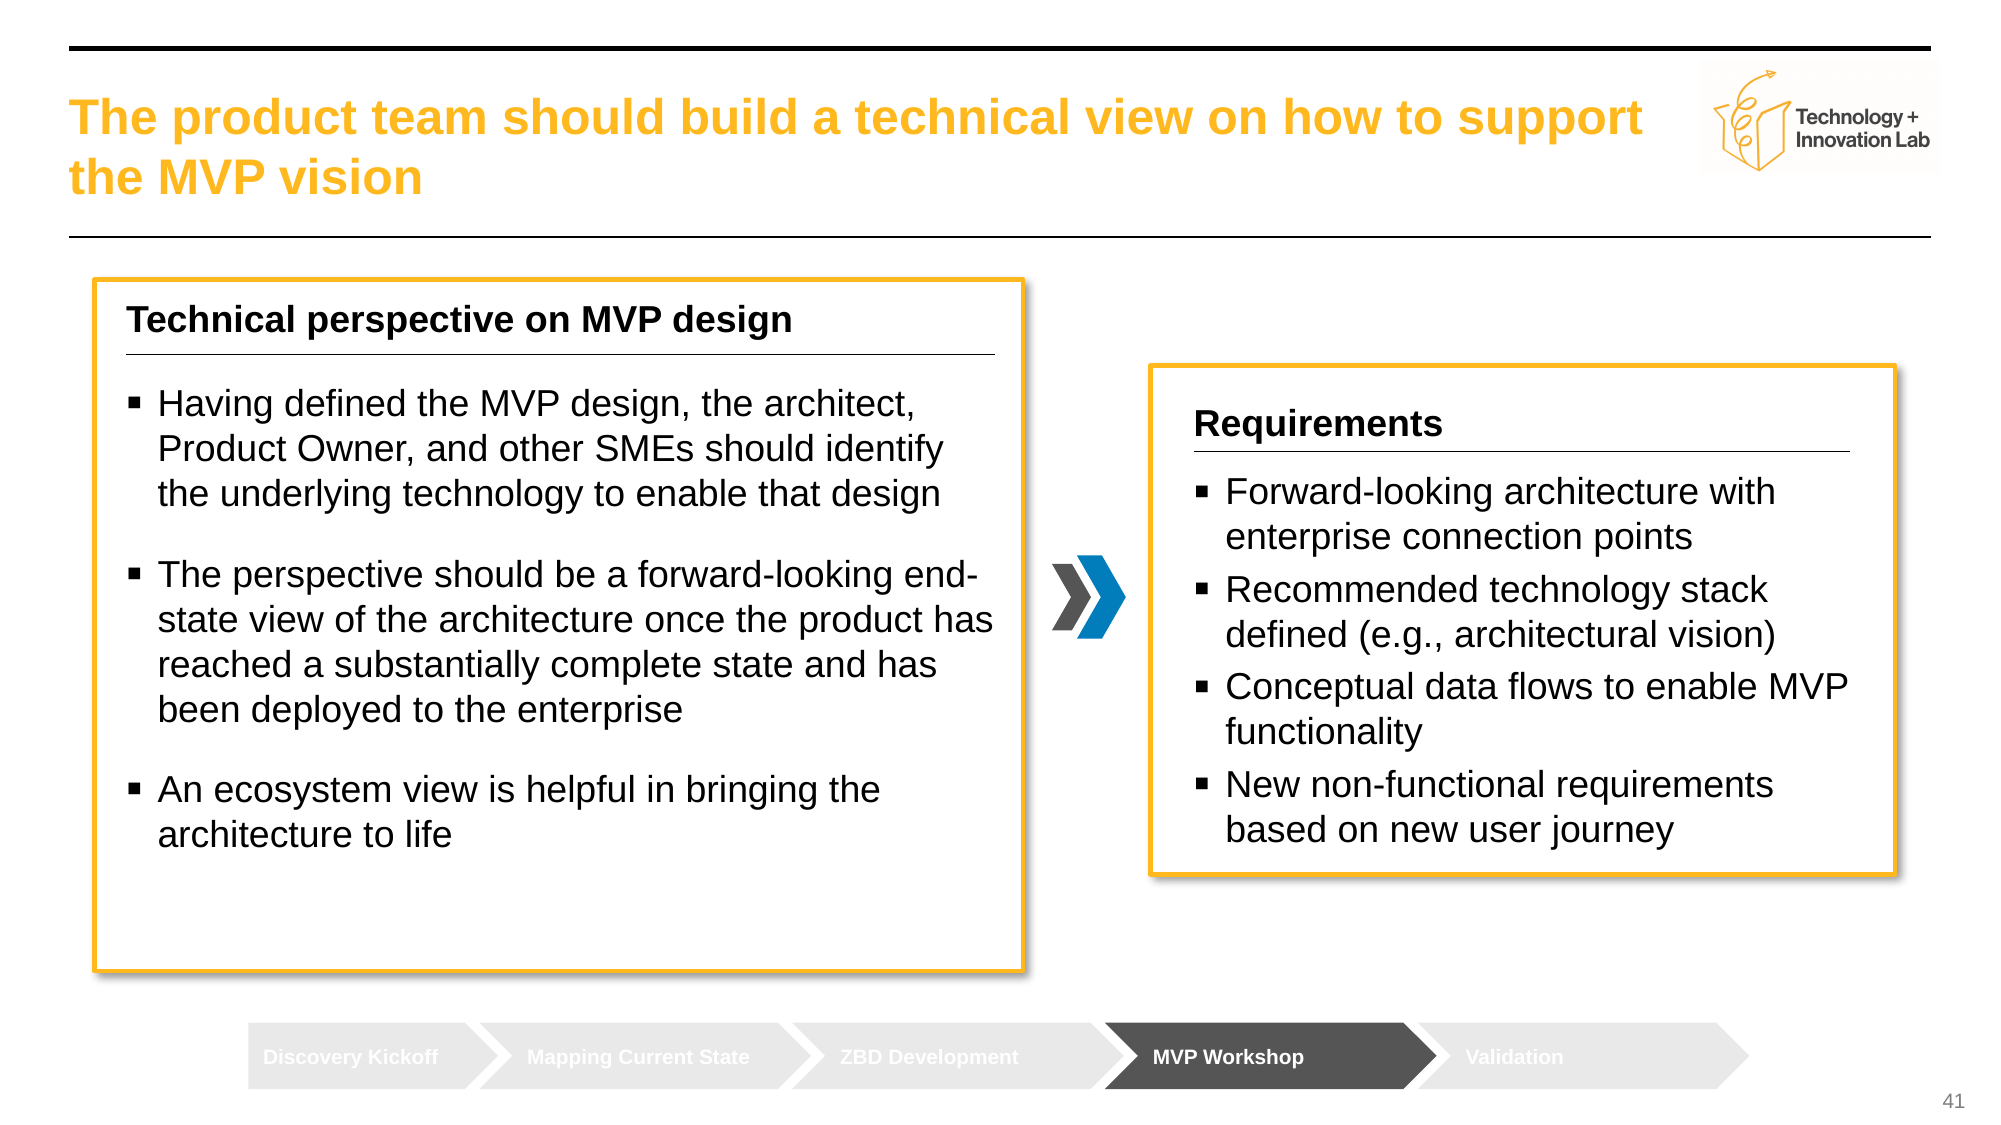

# The product team should build a technical view on how to support the MVP vision

Technical perspective on MVP design

Having defined the MVP design, the architect, Product Owner, and other SMEs should identify the underlying technology to enable that design
The perspective should be a forward-looking end-state view of the architecture once the product has reached a substantially complete state and has been deployed to the enterprise
An ecosystem view is helpful in bringing the architecture to life
Requirements
Forward-looking architecture with enterprise connection points
Recommended technology stack defined (e.g., architectural vision)
Conceptual data flows to enable MVP functionality
New non-functional requirements based on new user journey

Discovery Kickoff
Mapping Current State
ZBD Development
MVP Workshop
Validation